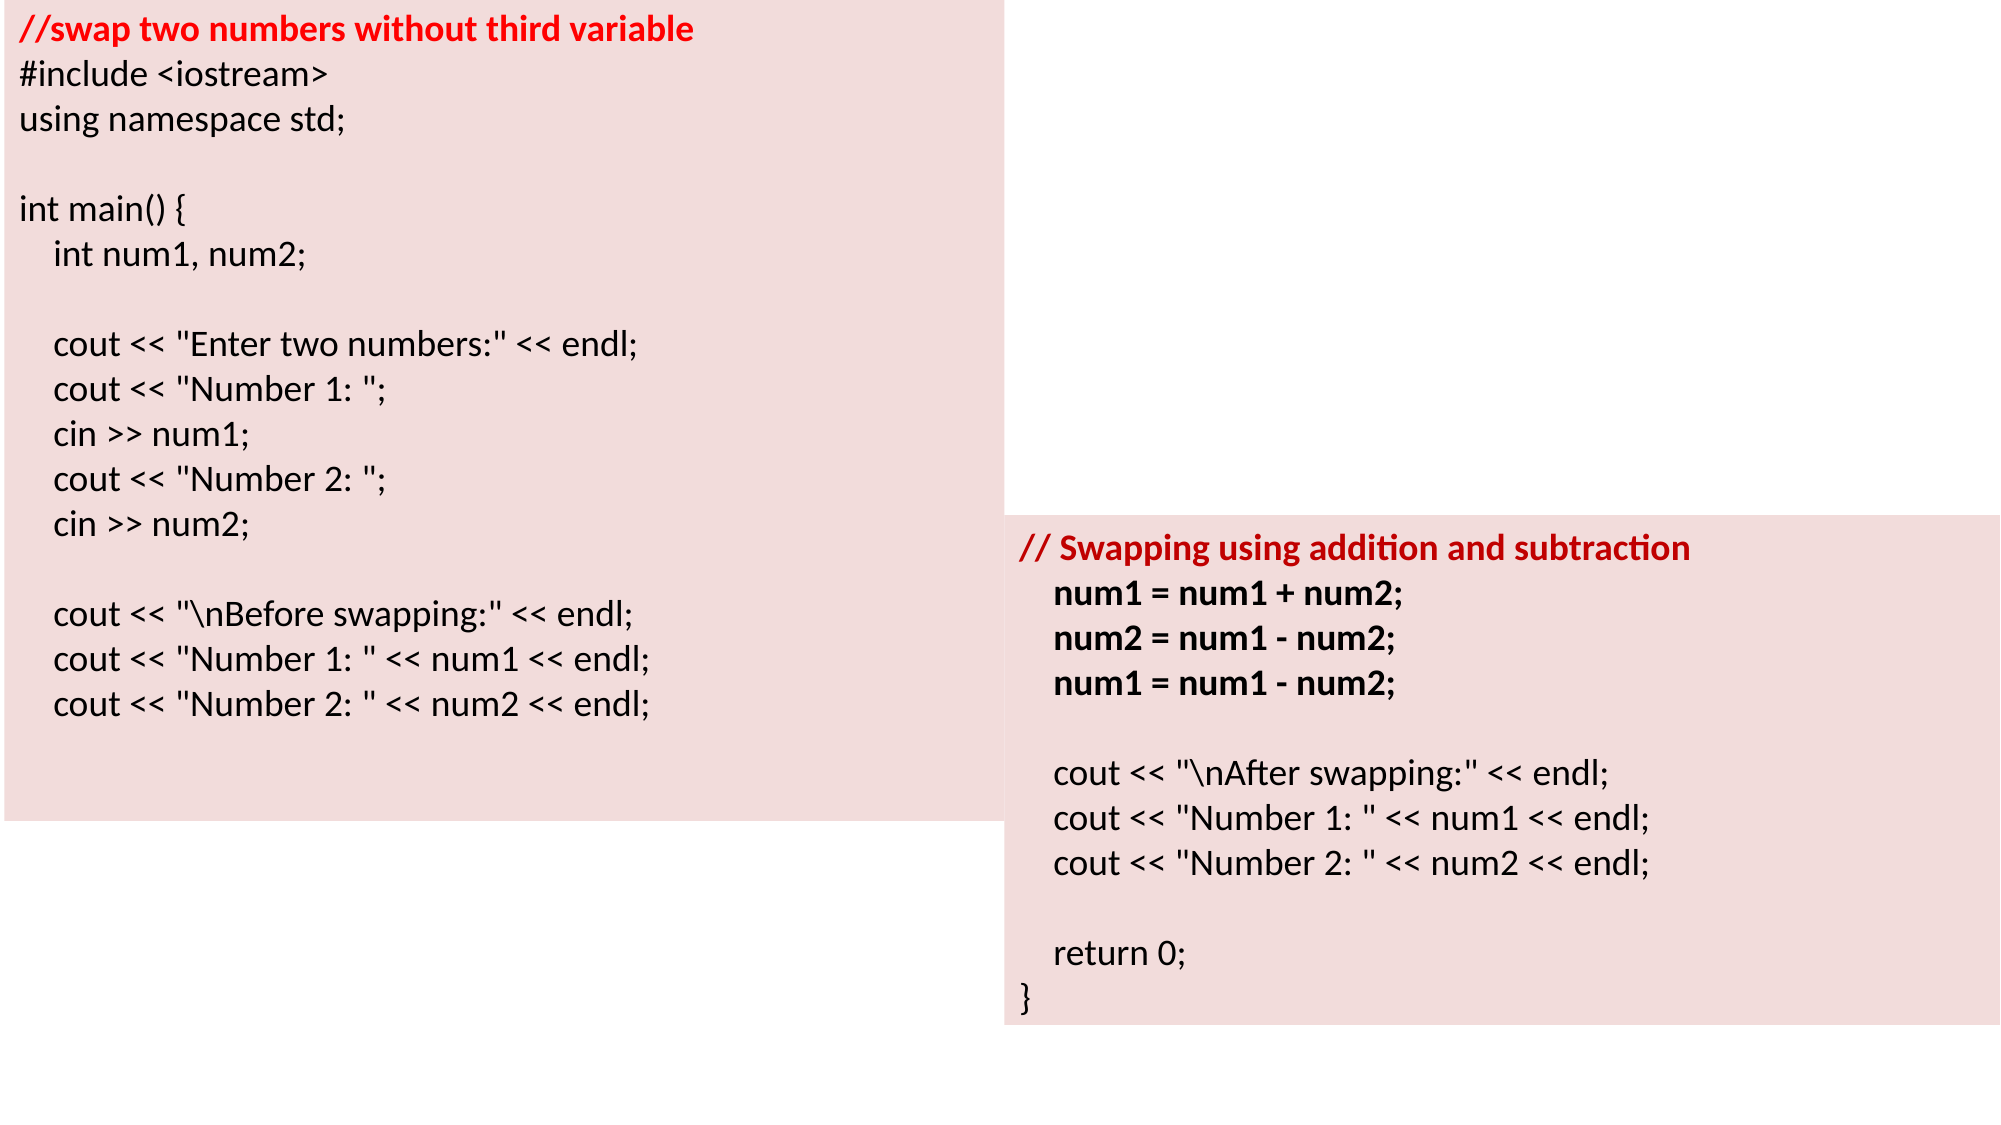

//swap two numbers without third variable
#include <iostream>
using namespace std;

int main() {
    int num1, num2;

    cout << "Enter two numbers:" << endl;
    cout << "Number 1: ";
    cin >> num1;
    cout << "Number 2: ";
    cin >> num2;

    cout << "\nBefore swapping:" << endl;
    cout << "Number 1: " << num1 << endl;
    cout << "Number 2: " << num2 << endl;

// Swapping using addition and subtraction
    num1 = num1 + num2;
    num2 = num1 - num2;
    num1 = num1 - num2;

    cout << "\nAfter swapping:" << endl;
    cout << "Number 1: " << num1 << endl;
    cout << "Number 2: " << num2 << endl;

    return 0;
}